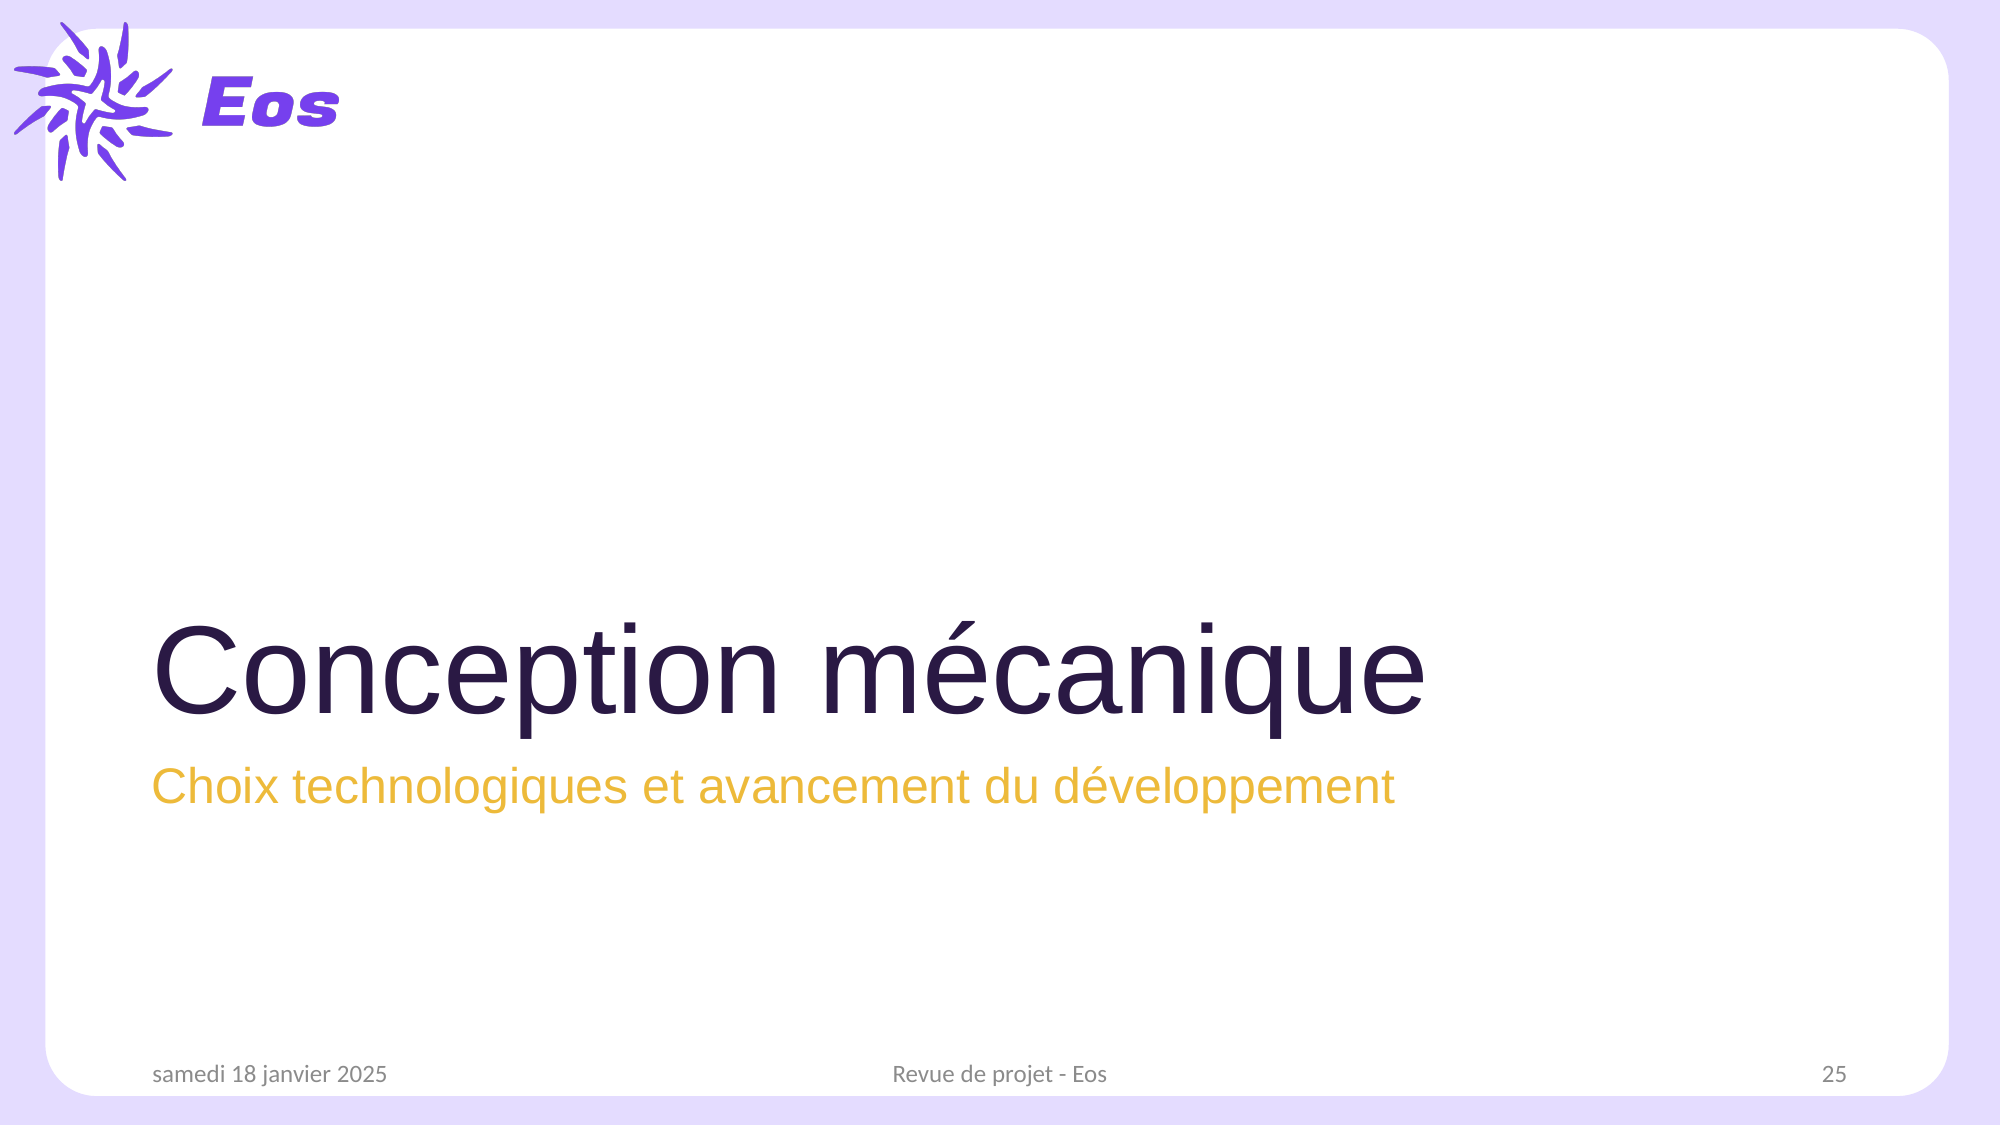

# Conception mécanique
Choix technologiques et avancement du développement

samedi 18 janvier 2025
Revue de projet - Eos
25